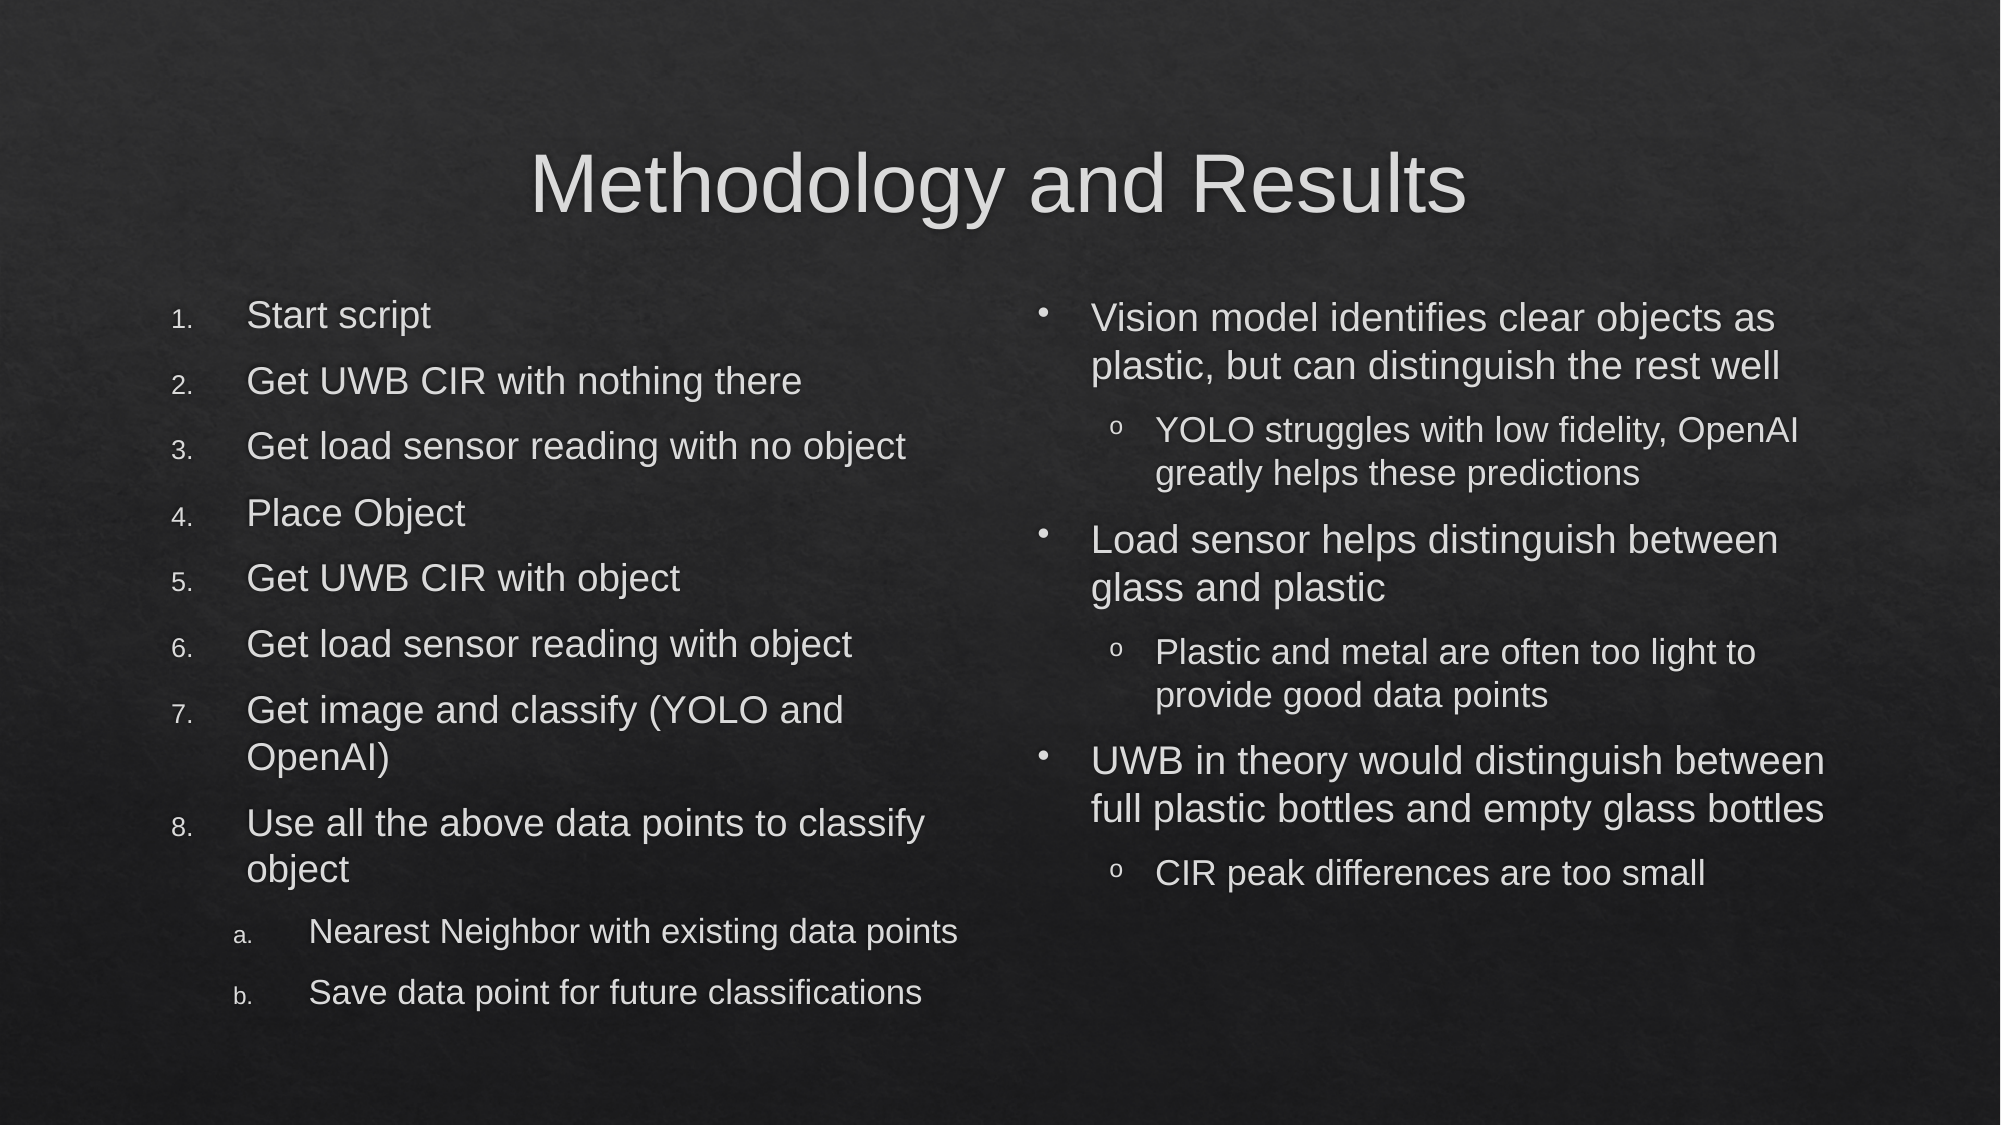

# Methodology and Results
Start script
Get UWB CIR with nothing there
Get load sensor reading with no object
Place Object
Get UWB CIR with object
Get load sensor reading with object
Get image and classify (YOLO and OpenAI)
Use all the above data points to classify object
Nearest Neighbor with existing data points
Save data point for future classifications

Vision model identifies clear objects as plastic, but can distinguish the rest well
YOLO struggles with low fidelity, OpenAI greatly helps these predictions
Load sensor helps distinguish between glass and plastic
Plastic and metal are often too light to provide good data points
UWB in theory would distinguish between full plastic bottles and empty glass bottles
CIR peak differences are too small